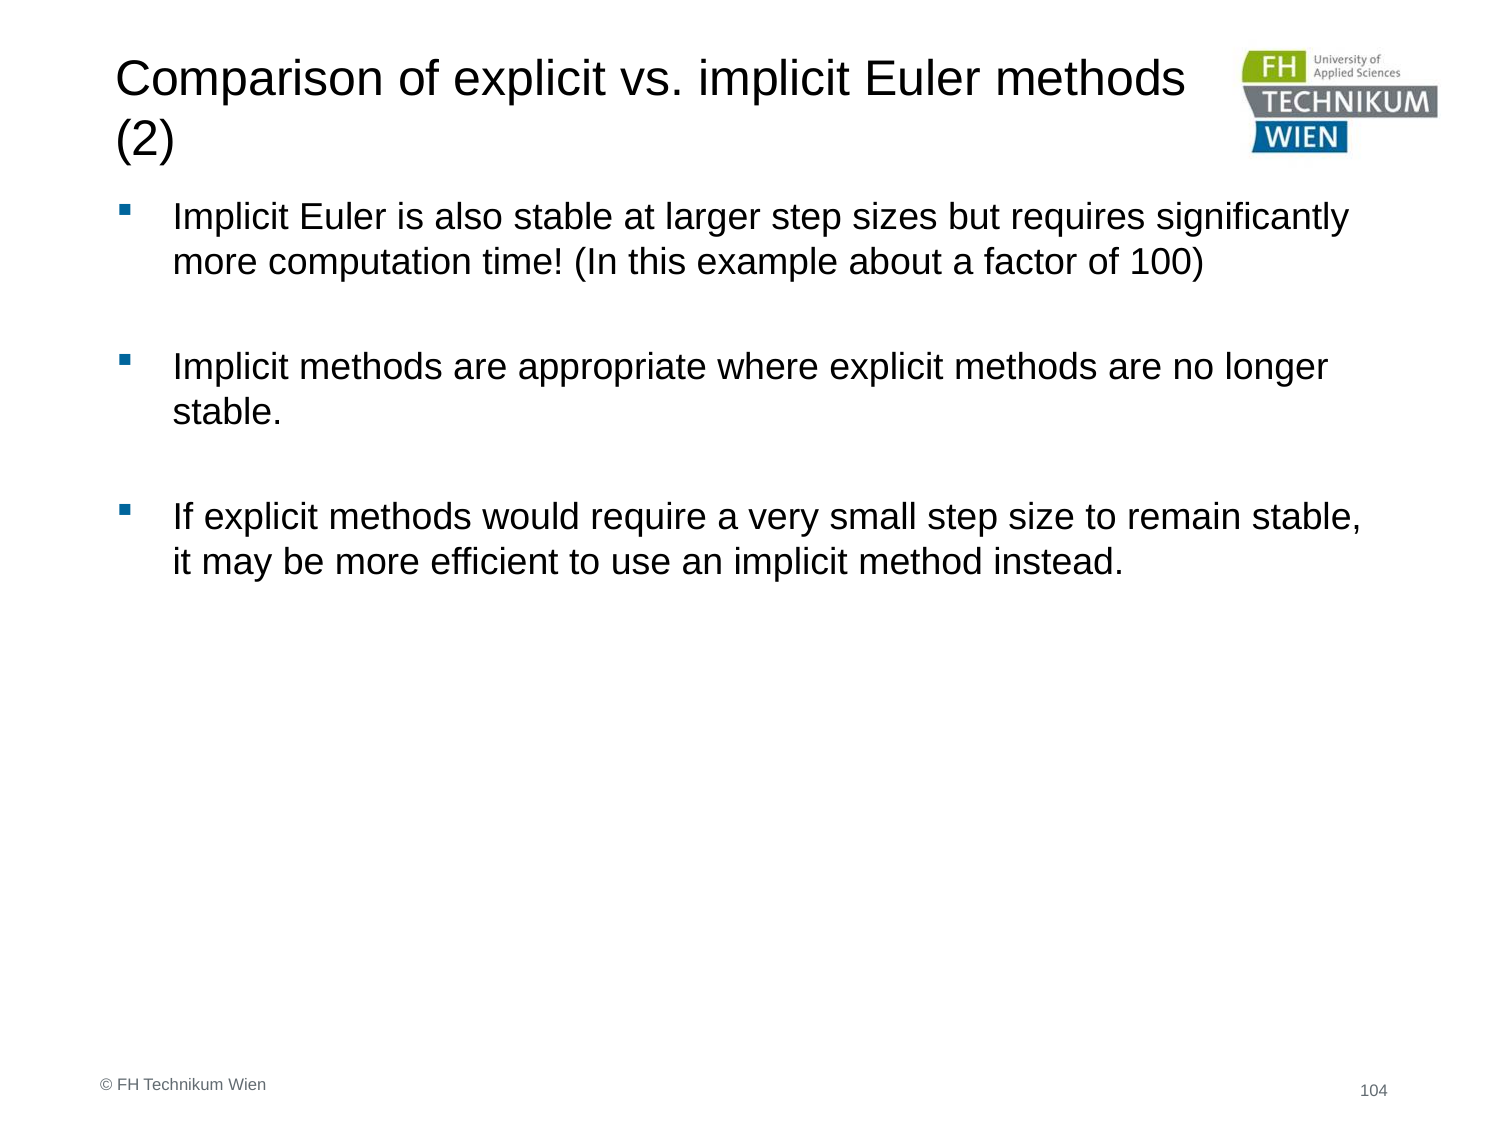

# Comparison of explicit vs. implicit Euler methods (2)
Implicit Euler is also stable at larger step sizes but requires significantly more computation time! (In this example about a factor of 100)

Implicit methods are appropriate where explicit methods are no longer stable.

If explicit methods would require a very small step size to remain stable, it may be more efficient to use an implicit method instead.

© FH Technikum Wien

104